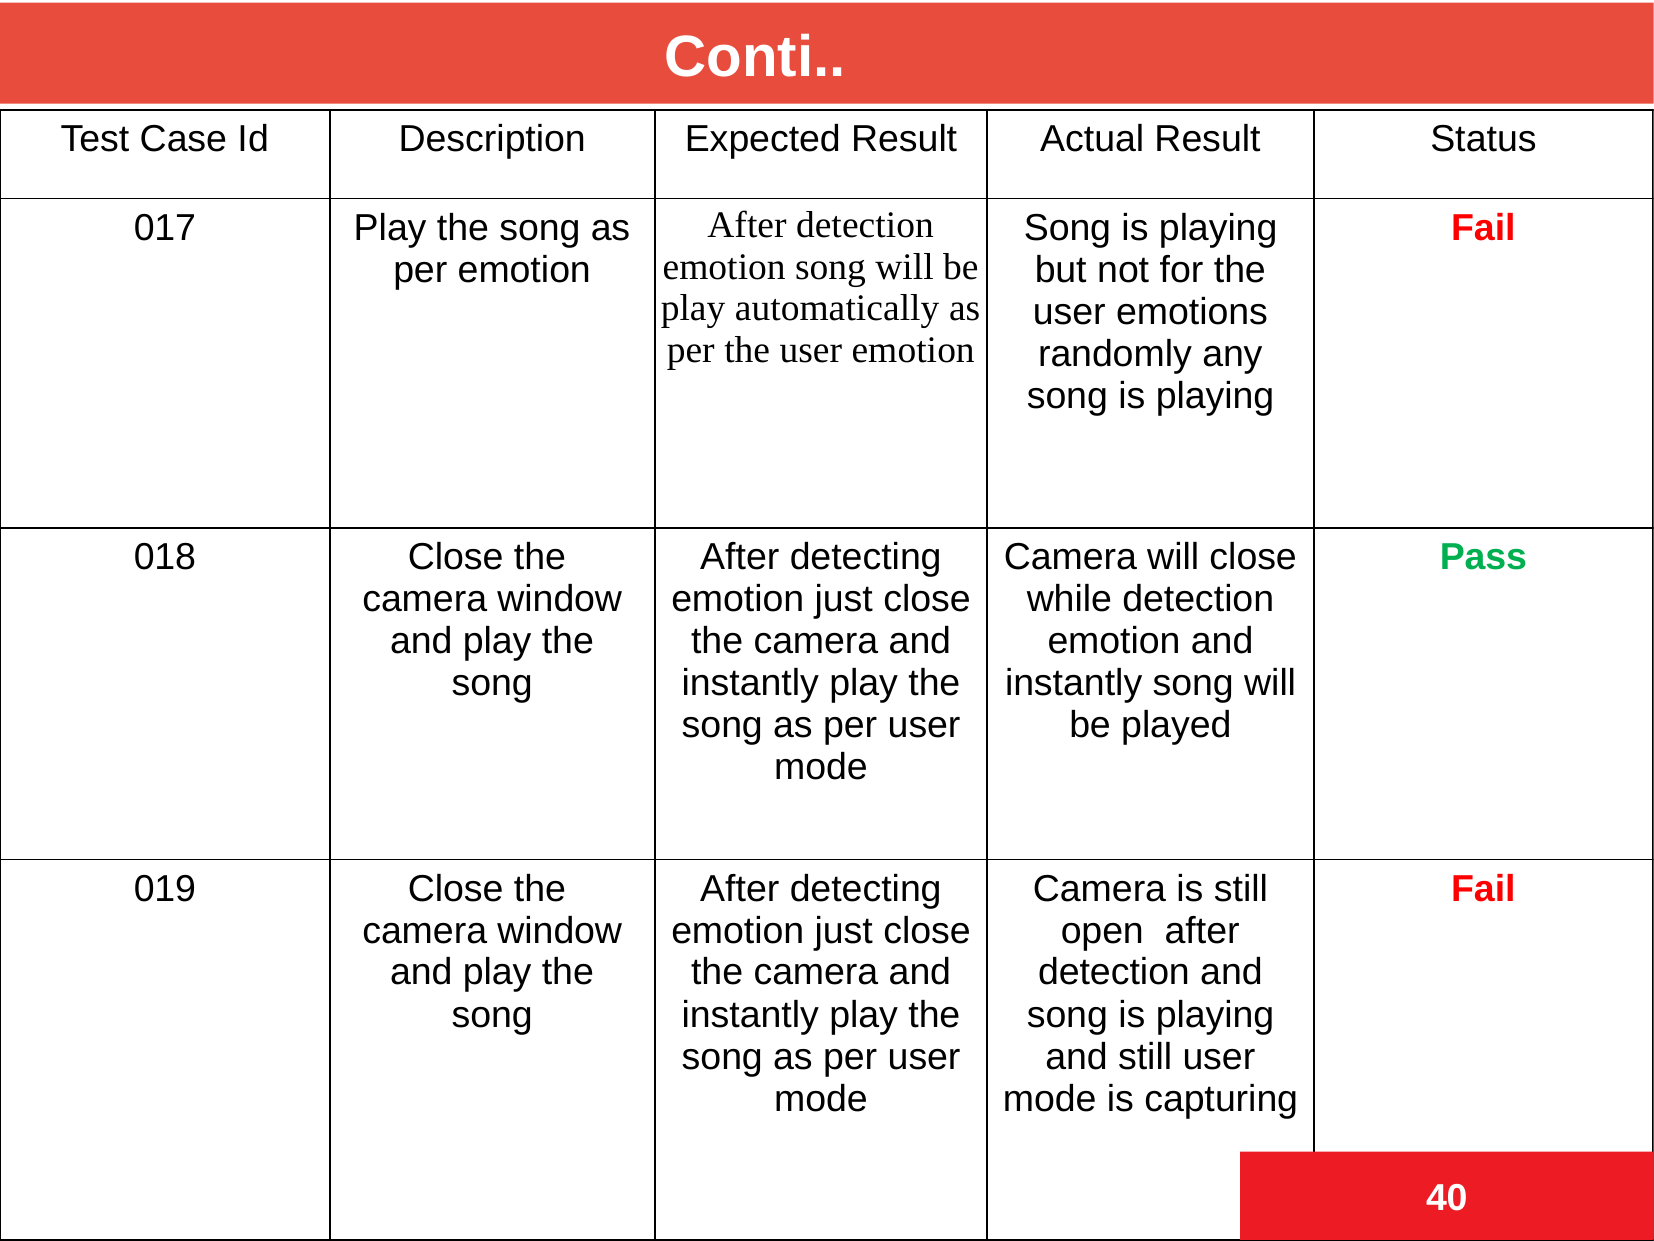

Conti..
Code for training model
| Test Case Id | Description | Expected Result | Actual Result | Status |
| --- | --- | --- | --- | --- |
| 017 | Play the song as per emotion | After detection emotion song will be play automatically as per the user emotion | Song is playing but not for the user emotions randomly any song is playing | Fail |
| 018 | Close the camera window and play the song | After detecting emotion just close the camera and instantly play the song as per user mode | Camera will close while detection emotion and instantly song will be played | Pass |
| 019 | Close the camera window and play the song | After detecting emotion just close the camera and instantly play the song as per user mode | Camera is still open after detection and song is playing and still user mode is capturing | Fail |

40